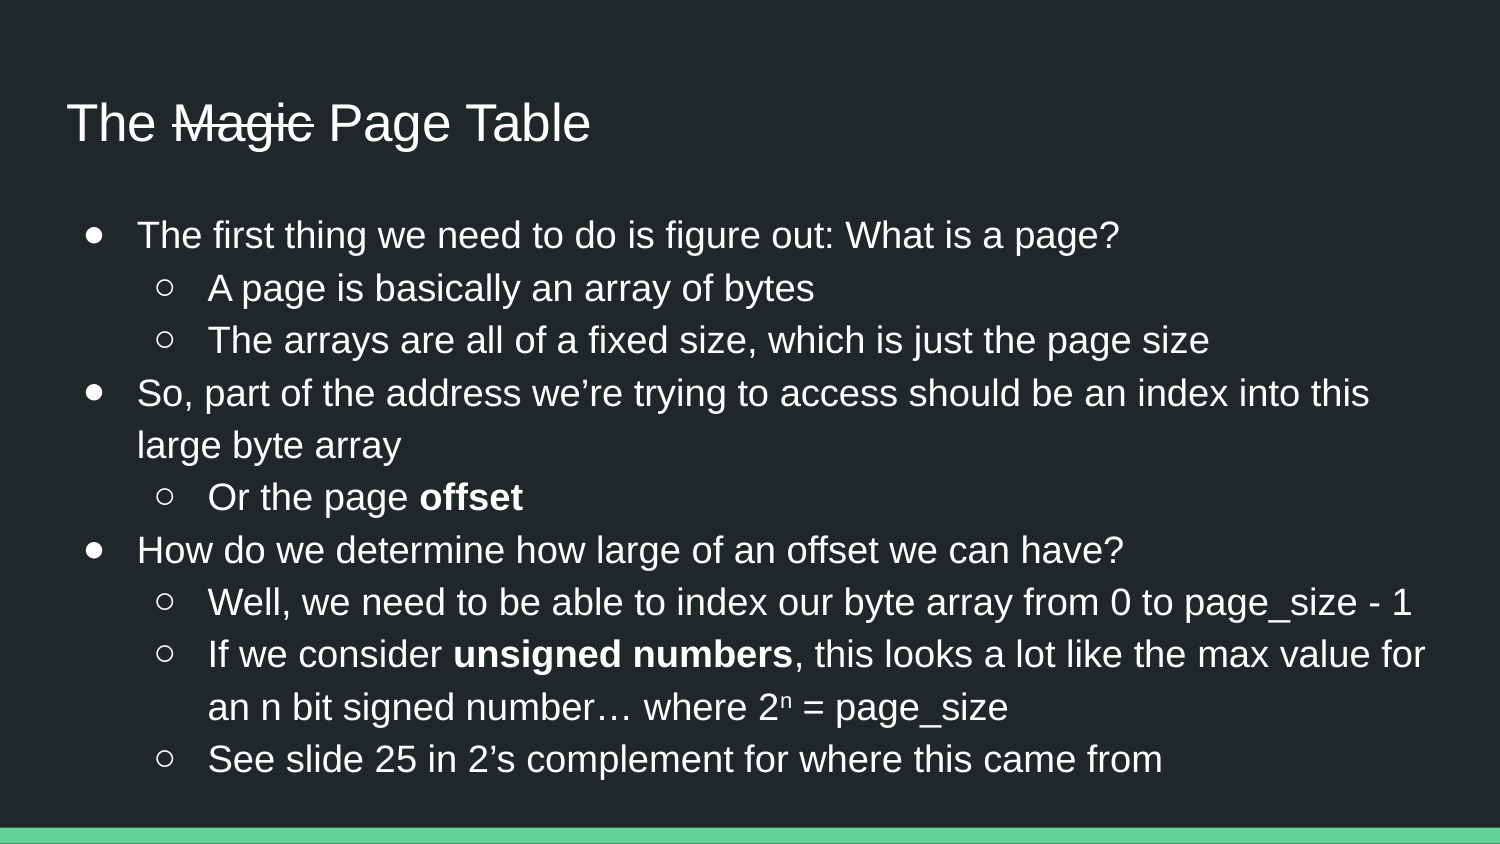

# The Magic Page Table
The first thing we need to do is figure out: What is a page?
A page is basically an array of bytes
The arrays are all of a fixed size, which is just the page size
So, part of the address we’re trying to access should be an index into this large byte array
Or the page offset
How do we determine how large of an offset we can have?
Well, we need to be able to index our byte array from 0 to page_size - 1
If we consider unsigned numbers, this looks a lot like the max value for an n bit signed number… where 2n = page_size
See slide 25 in 2’s complement for where this came from